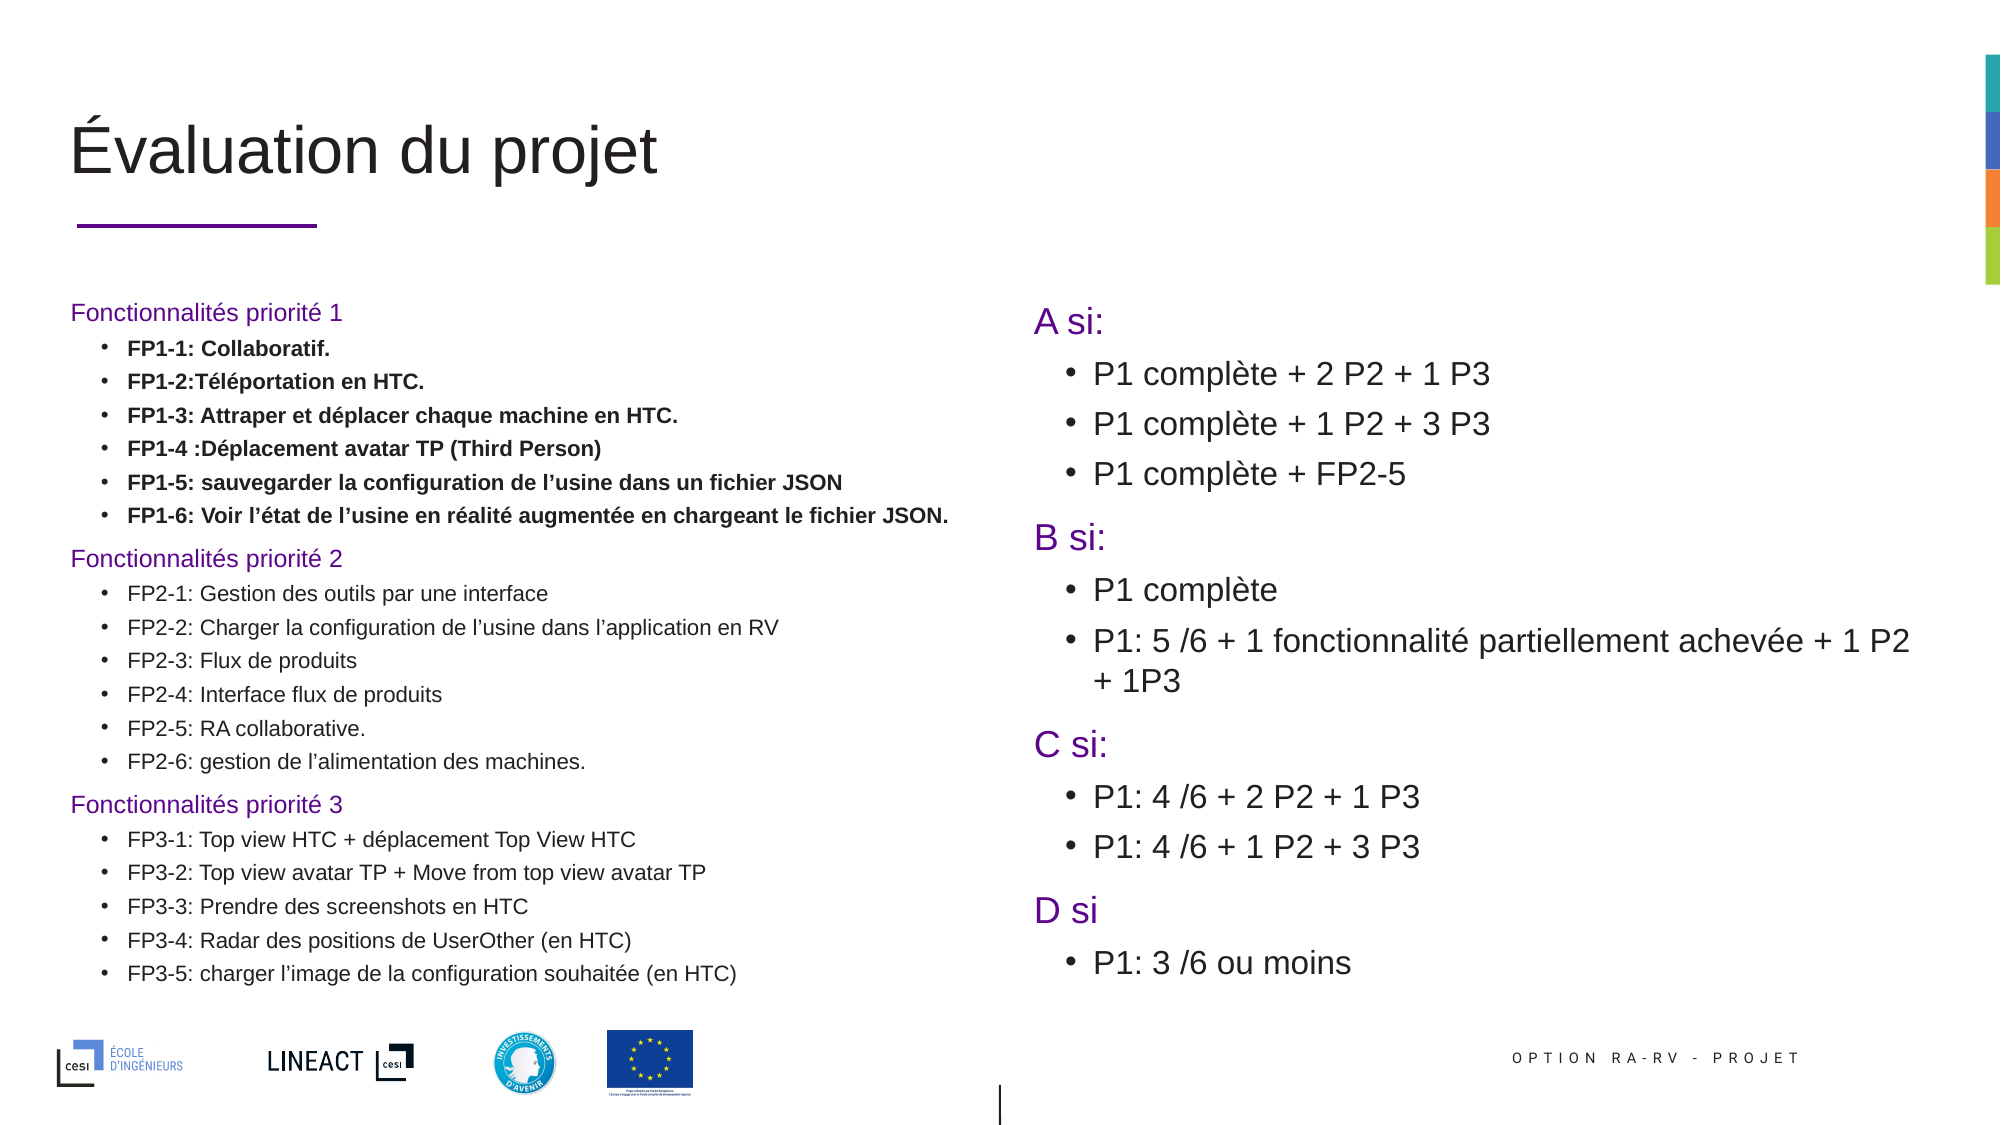

# Évaluation du projet
Fonctionnalités priorité 1
FP1-1: Collaboratif.
FP1-2:Téléportation en HTC.
FP1-3: Attraper et déplacer chaque machine en HTC.
FP1-4 :Déplacement avatar TP (Third Person)
FP1-5: sauvegarder la configuration de l’usine dans un fichier JSON
FP1-6: Voir l’état de l’usine en réalité augmentée en chargeant le fichier JSON.
Fonctionnalités priorité 2
FP2-1: Gestion des outils par une interface
FP2-2: Charger la configuration de l’usine dans l’application en RV
FP2-3: Flux de produits
FP2-4: Interface flux de produits
FP2-5: RA collaborative.
FP2-6: gestion de l’alimentation des machines.
Fonctionnalités priorité 3
FP3-1: Top view HTC + déplacement Top View HTC
FP3-2: Top view avatar TP + Move from top view avatar TP
FP3-3: Prendre des screenshots en HTC
FP3-4: Radar des positions de UserOther (en HTC)
FP3-5: charger l’image de la configuration souhaitée (en HTC)

A si:
P1 complète + 2 P2 + 1 P3
P1 complète + 1 P2 + 3 P3
P1 complète + FP2-5
B si:
P1 complète
P1: 5 /6 + 1 fonctionnalité partiellement achevée + 1 P2 + 1P3
C si:
P1: 4 /6 + 2 P2 + 1 P3
P1: 4 /6 + 1 P2 + 3 P3
D si
P1: 3 /6 ou moins
Option RA-RV - projet